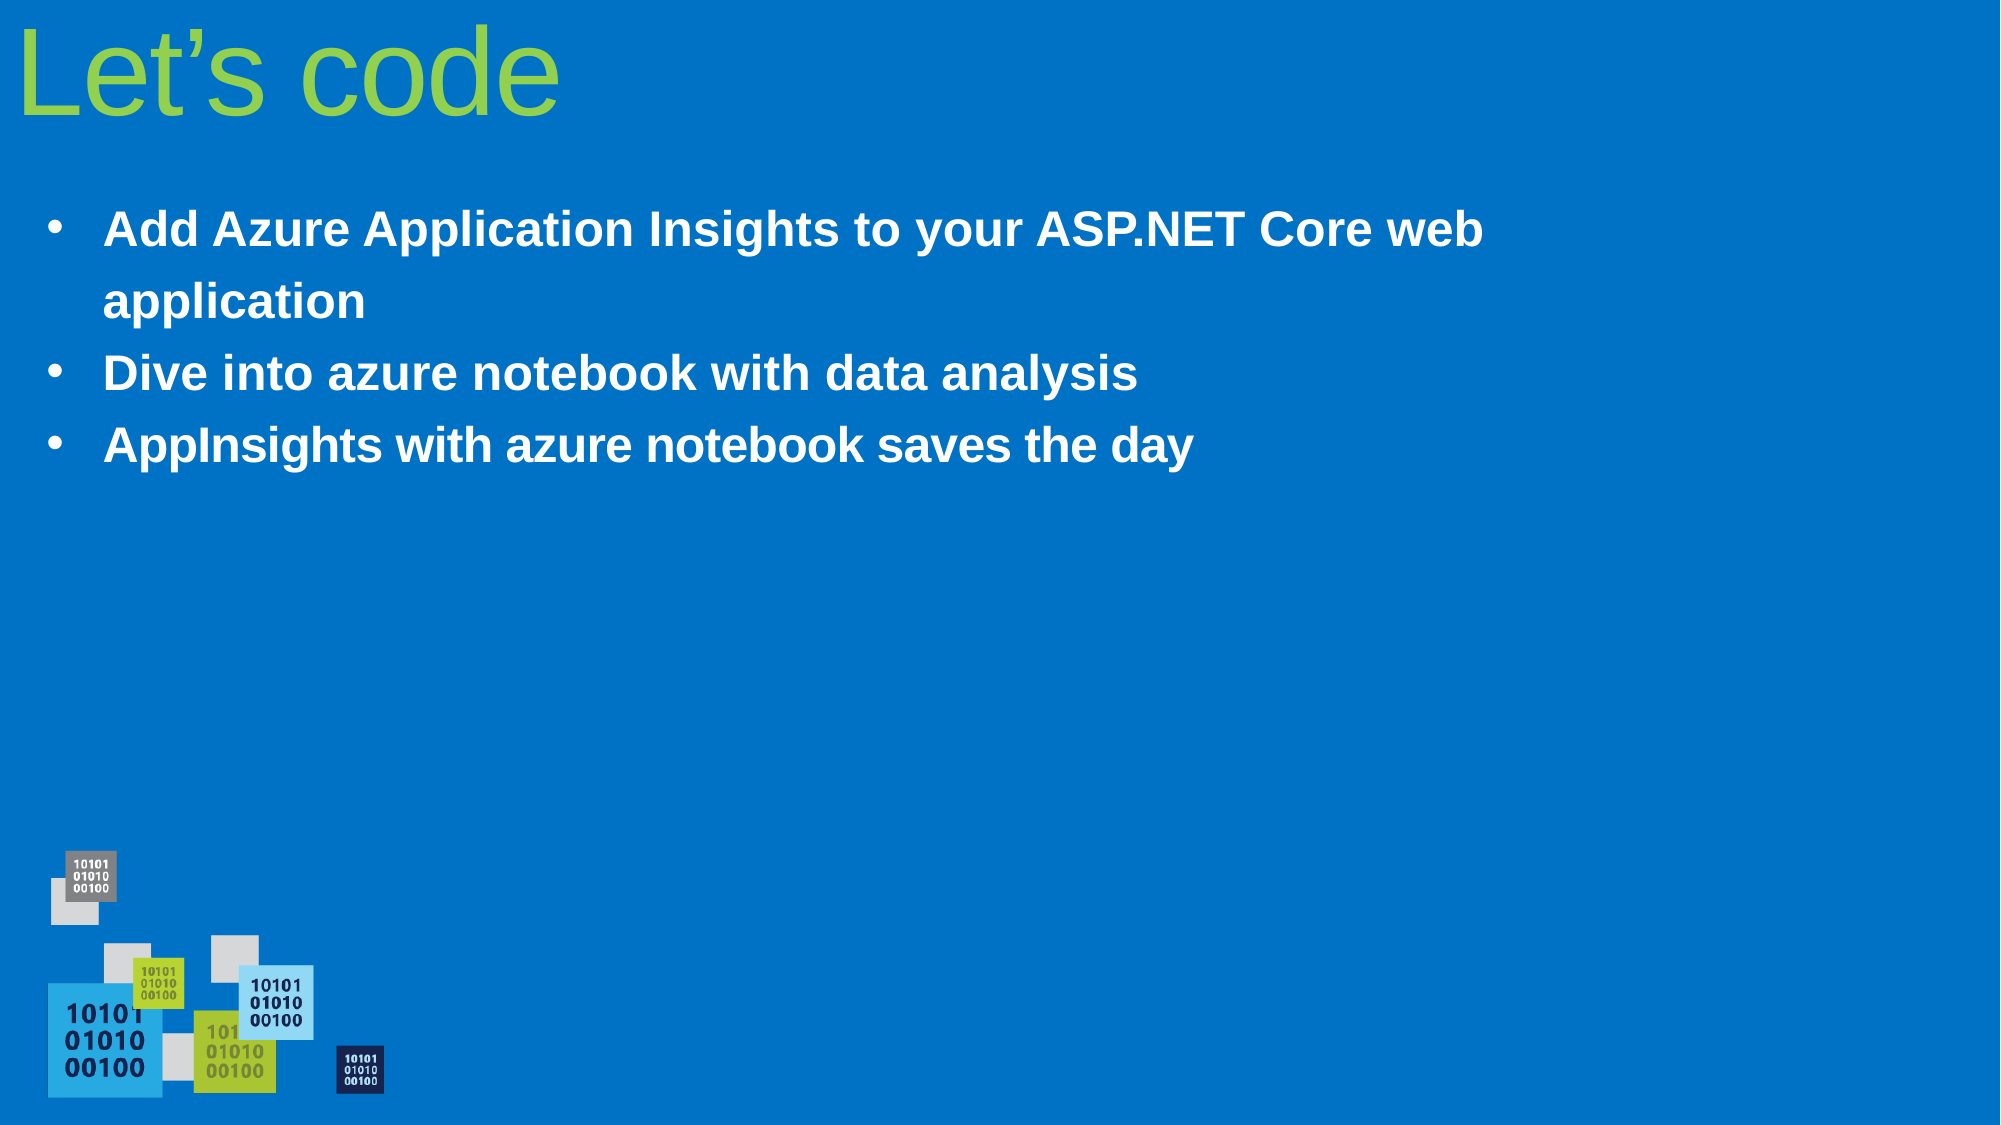

# Let’s code
Add Azure Application Insights to your ASP.NET Core web application
Dive into azure notebook with data analysis
AppInsights with azure notebook saves the day